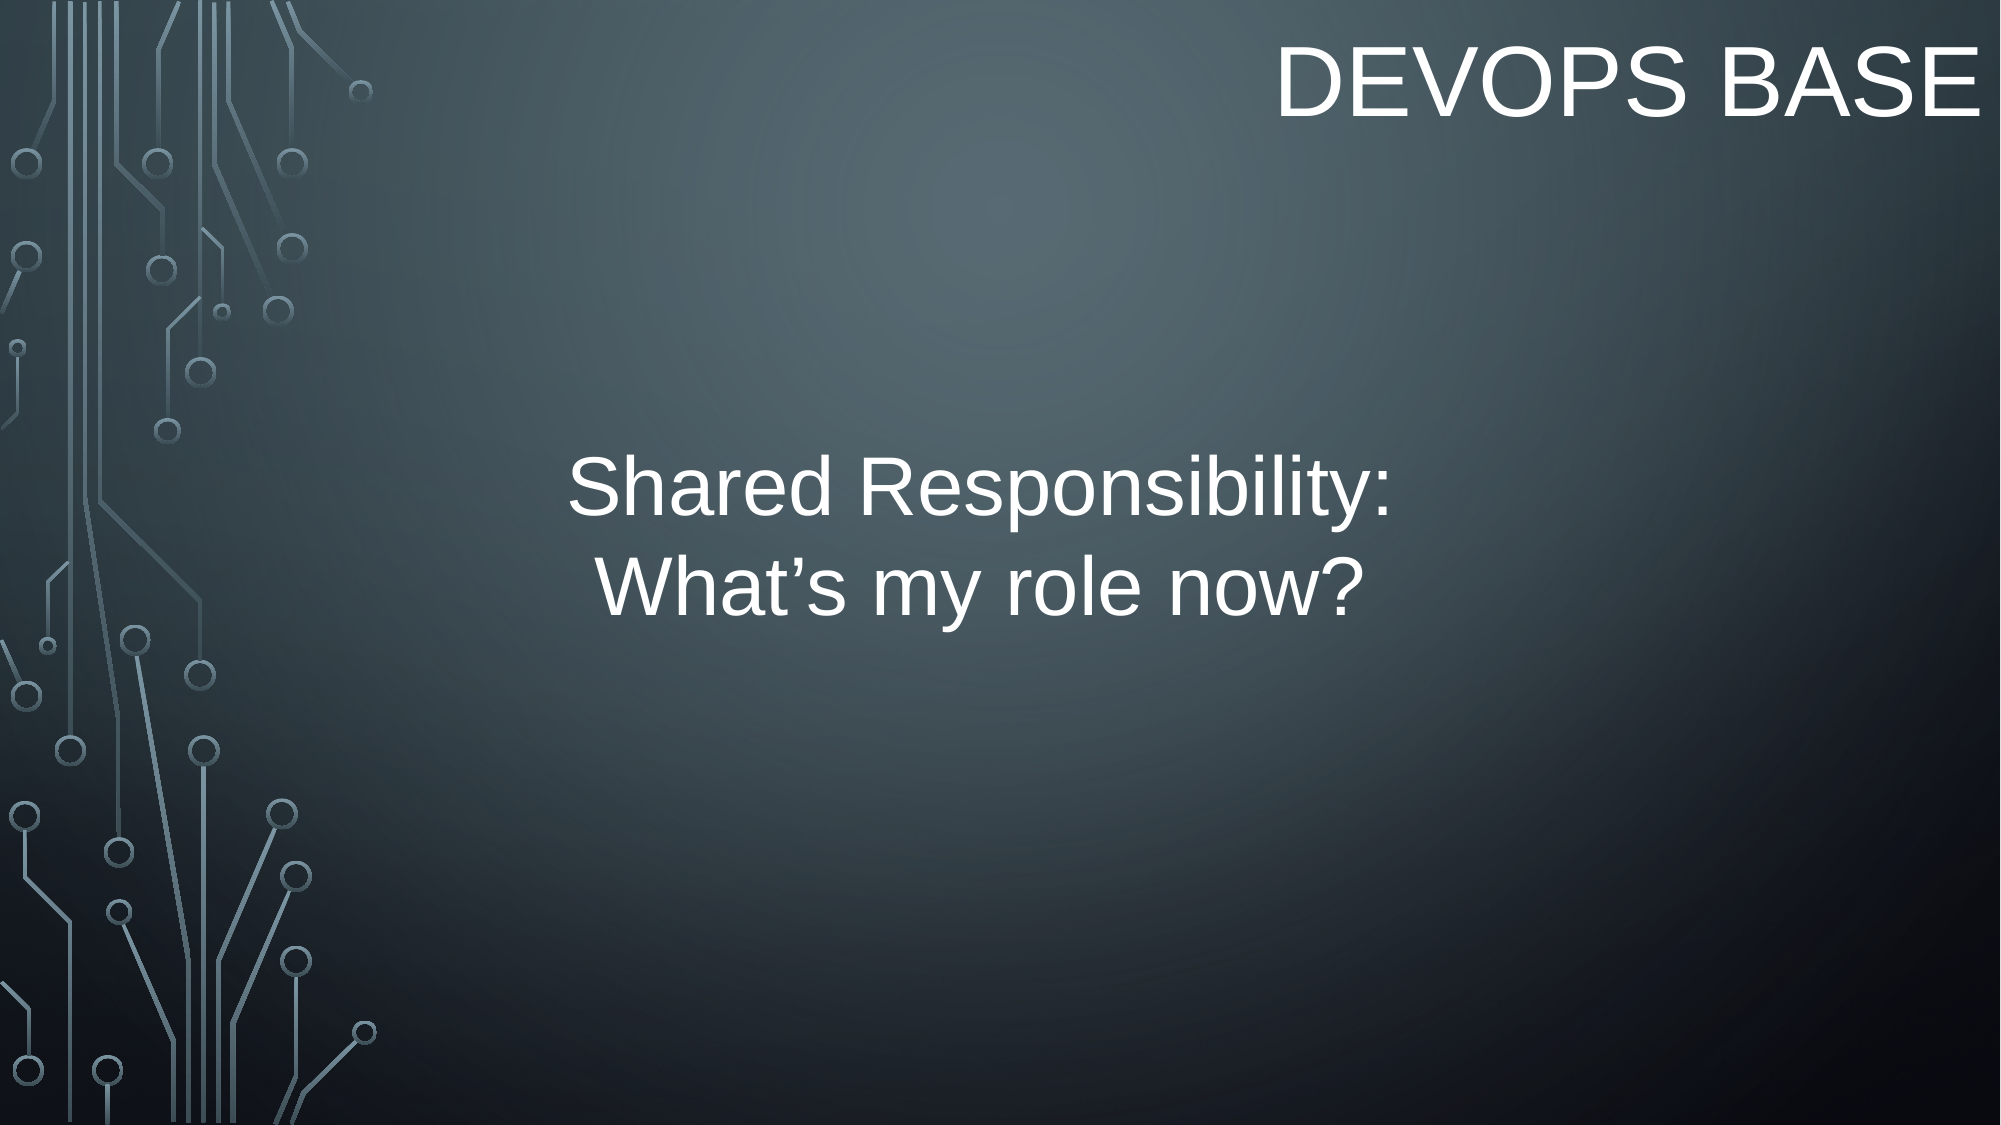

# Devops BASE
Shared Responsibility:
What’s my role now?